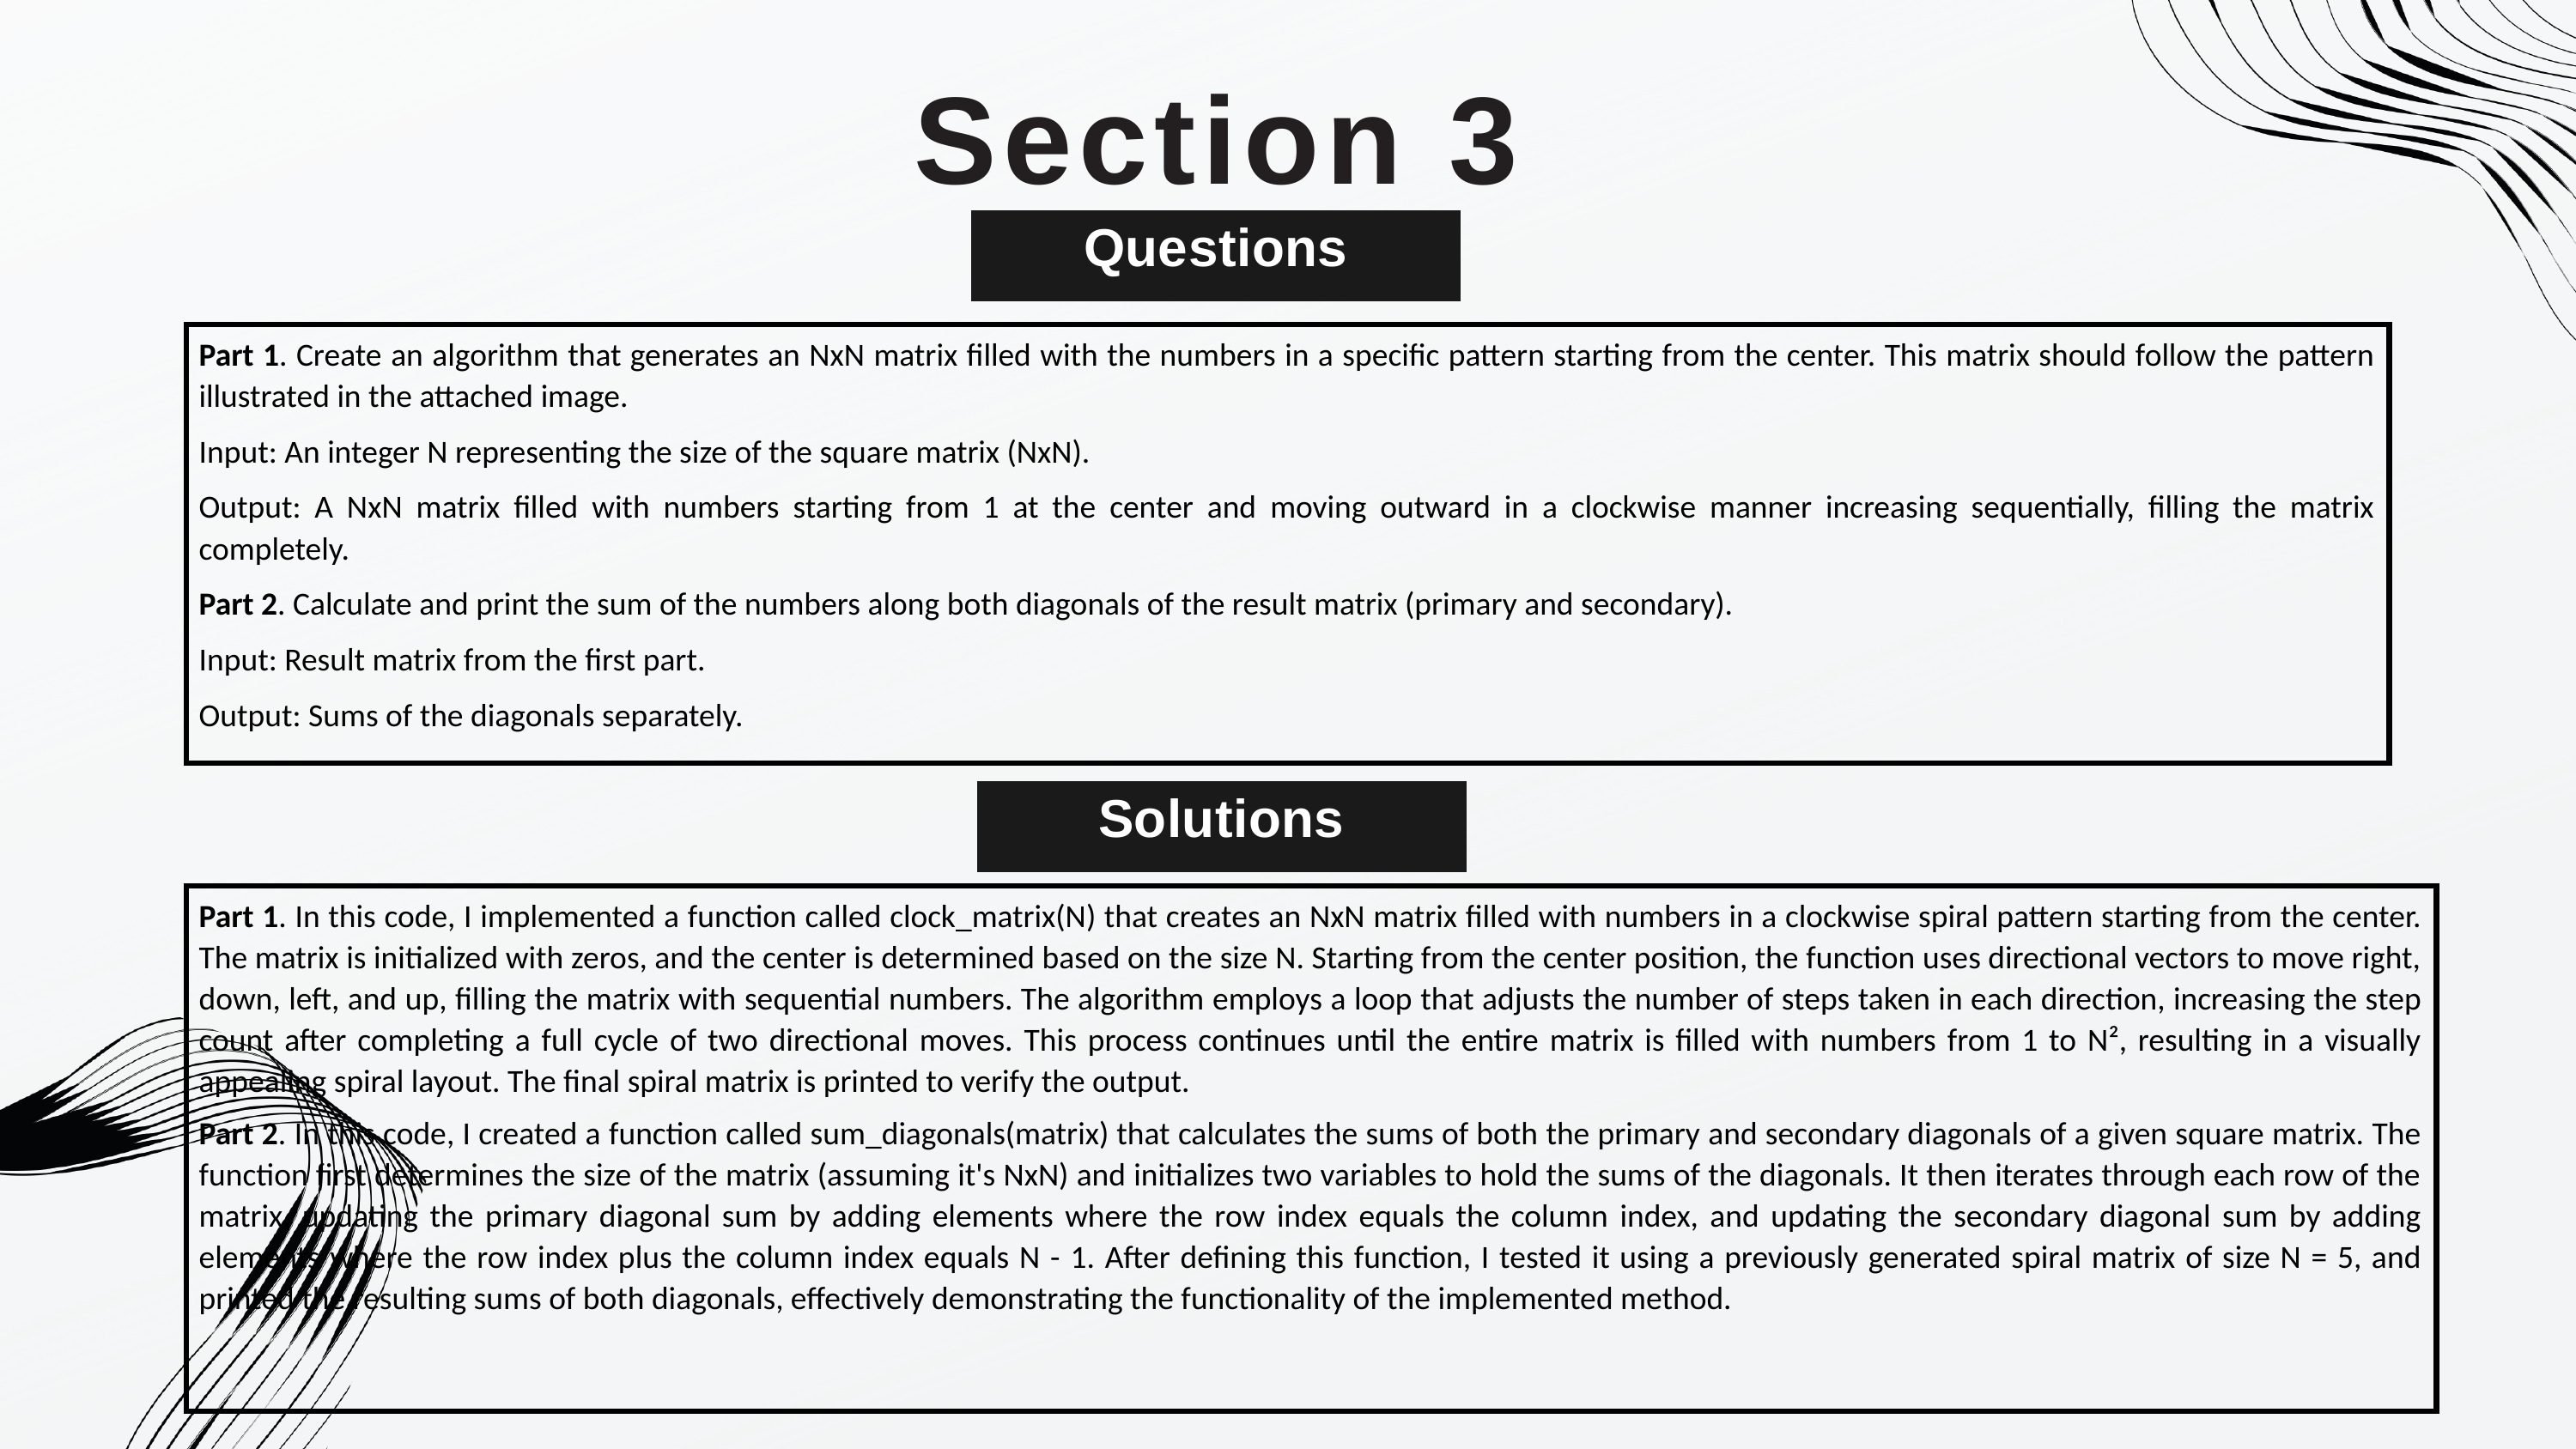

Section 3

Questions
Part 1. Create an algorithm that generates an NxN matrix filled with the numbers in a specific pattern starting from the center. This matrix should follow the pattern illustrated in the attached image.
Input: An integer N representing the size of the square matrix (NxN).
Output: A NxN matrix filled with numbers starting from 1 at the center and moving outward in a clockwise manner increasing sequentially, filling the matrix completely.
Part 2. Calculate and print the sum of the numbers along both diagonals of the result matrix (primary and secondary).
Input: Result matrix from the first part.
Output: Sums of the diagonals separately.

Solutions

Part 1. In this code, I implemented a function called clock_matrix(N) that creates an NxN matrix filled with numbers in a clockwise spiral pattern starting from the center. The matrix is initialized with zeros, and the center is determined based on the size N. Starting from the center position, the function uses directional vectors to move right, down, left, and up, filling the matrix with sequential numbers. The algorithm employs a loop that adjusts the number of steps taken in each direction, increasing the step count after completing a full cycle of two directional moves. This process continues until the entire matrix is filled with numbers from 1 to N², resulting in a visually appealing spiral layout. The final spiral matrix is printed to verify the output.
Part 2. In this code, I created a function called sum_diagonals(matrix) that calculates the sums of both the primary and secondary diagonals of a given square matrix. The function first determines the size of the matrix (assuming it's NxN) and initializes two variables to hold the sums of the diagonals. It then iterates through each row of the matrix, updating the primary diagonal sum by adding elements where the row index equals the column index, and updating the secondary diagonal sum by adding elements where the row index plus the column index equals N - 1. After defining this function, I tested it using a previously generated spiral matrix of size N = 5, and printed the resulting sums of both diagonals, effectively demonstrating the functionality of the implemented method.